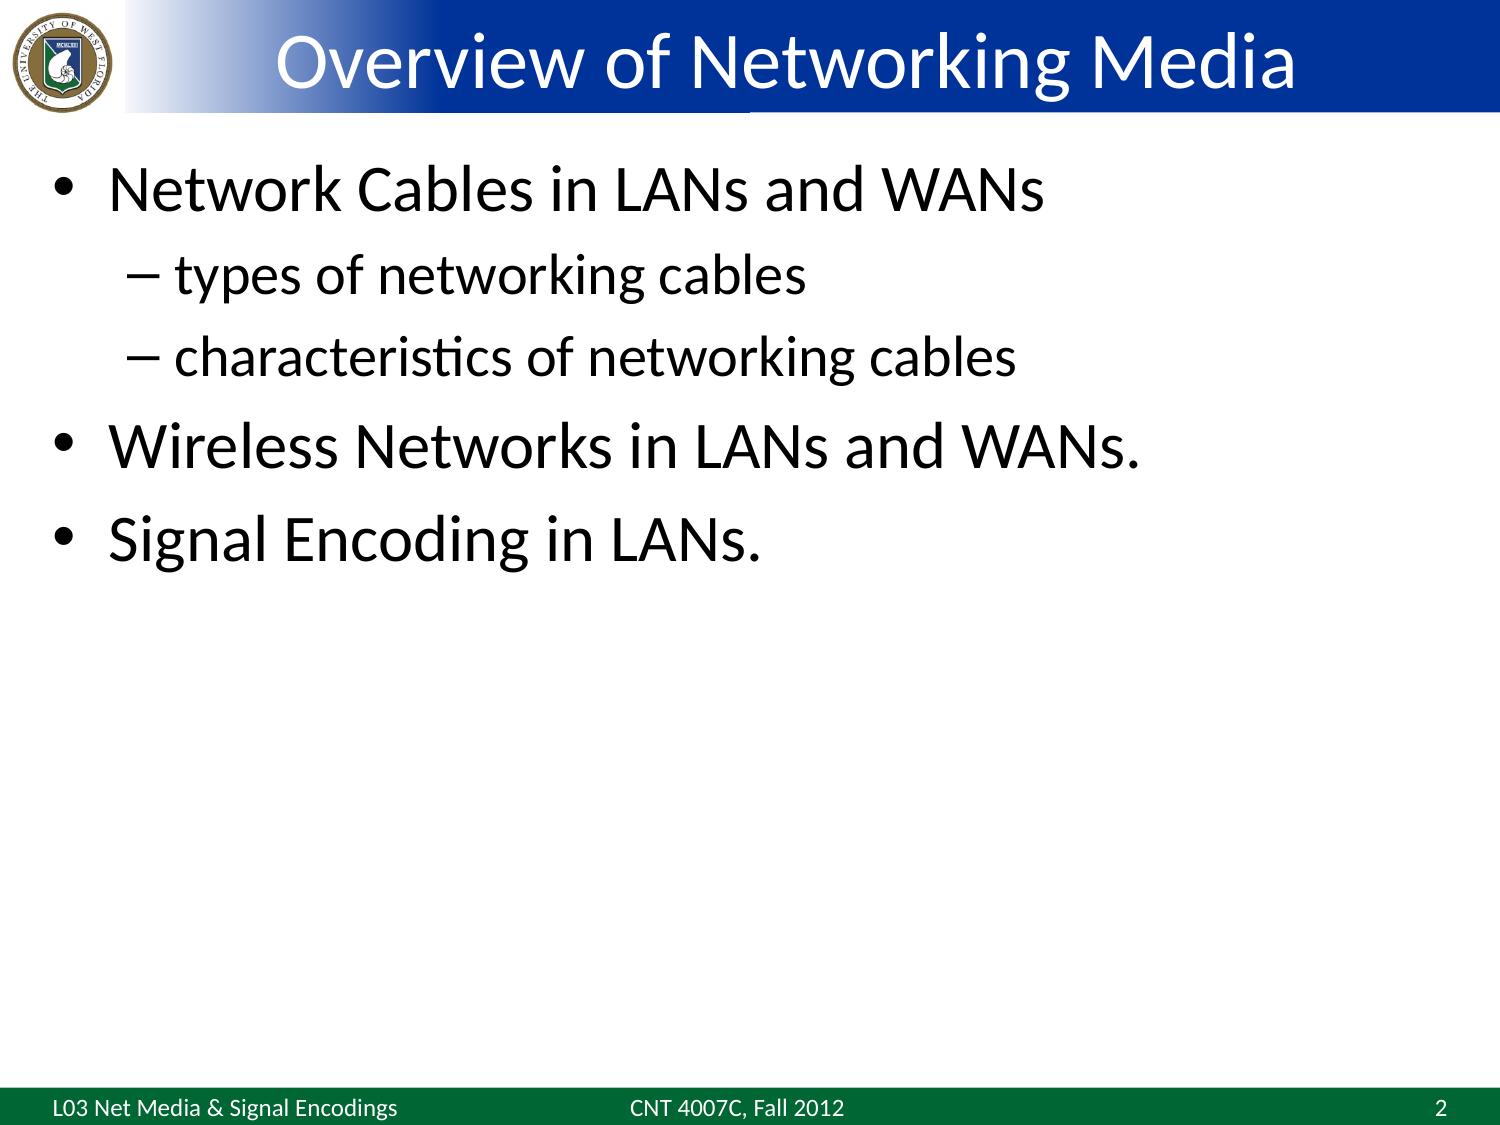

# Overview of Networking Media
Network Cables in LANs and WANs
types of networking cables
characteristics of networking cables
Wireless Networks in LANs and WANs.
Signal Encoding in LANs.

CNT 4007C, Fall 2012
2
L03 Net Media & Signal Encodings